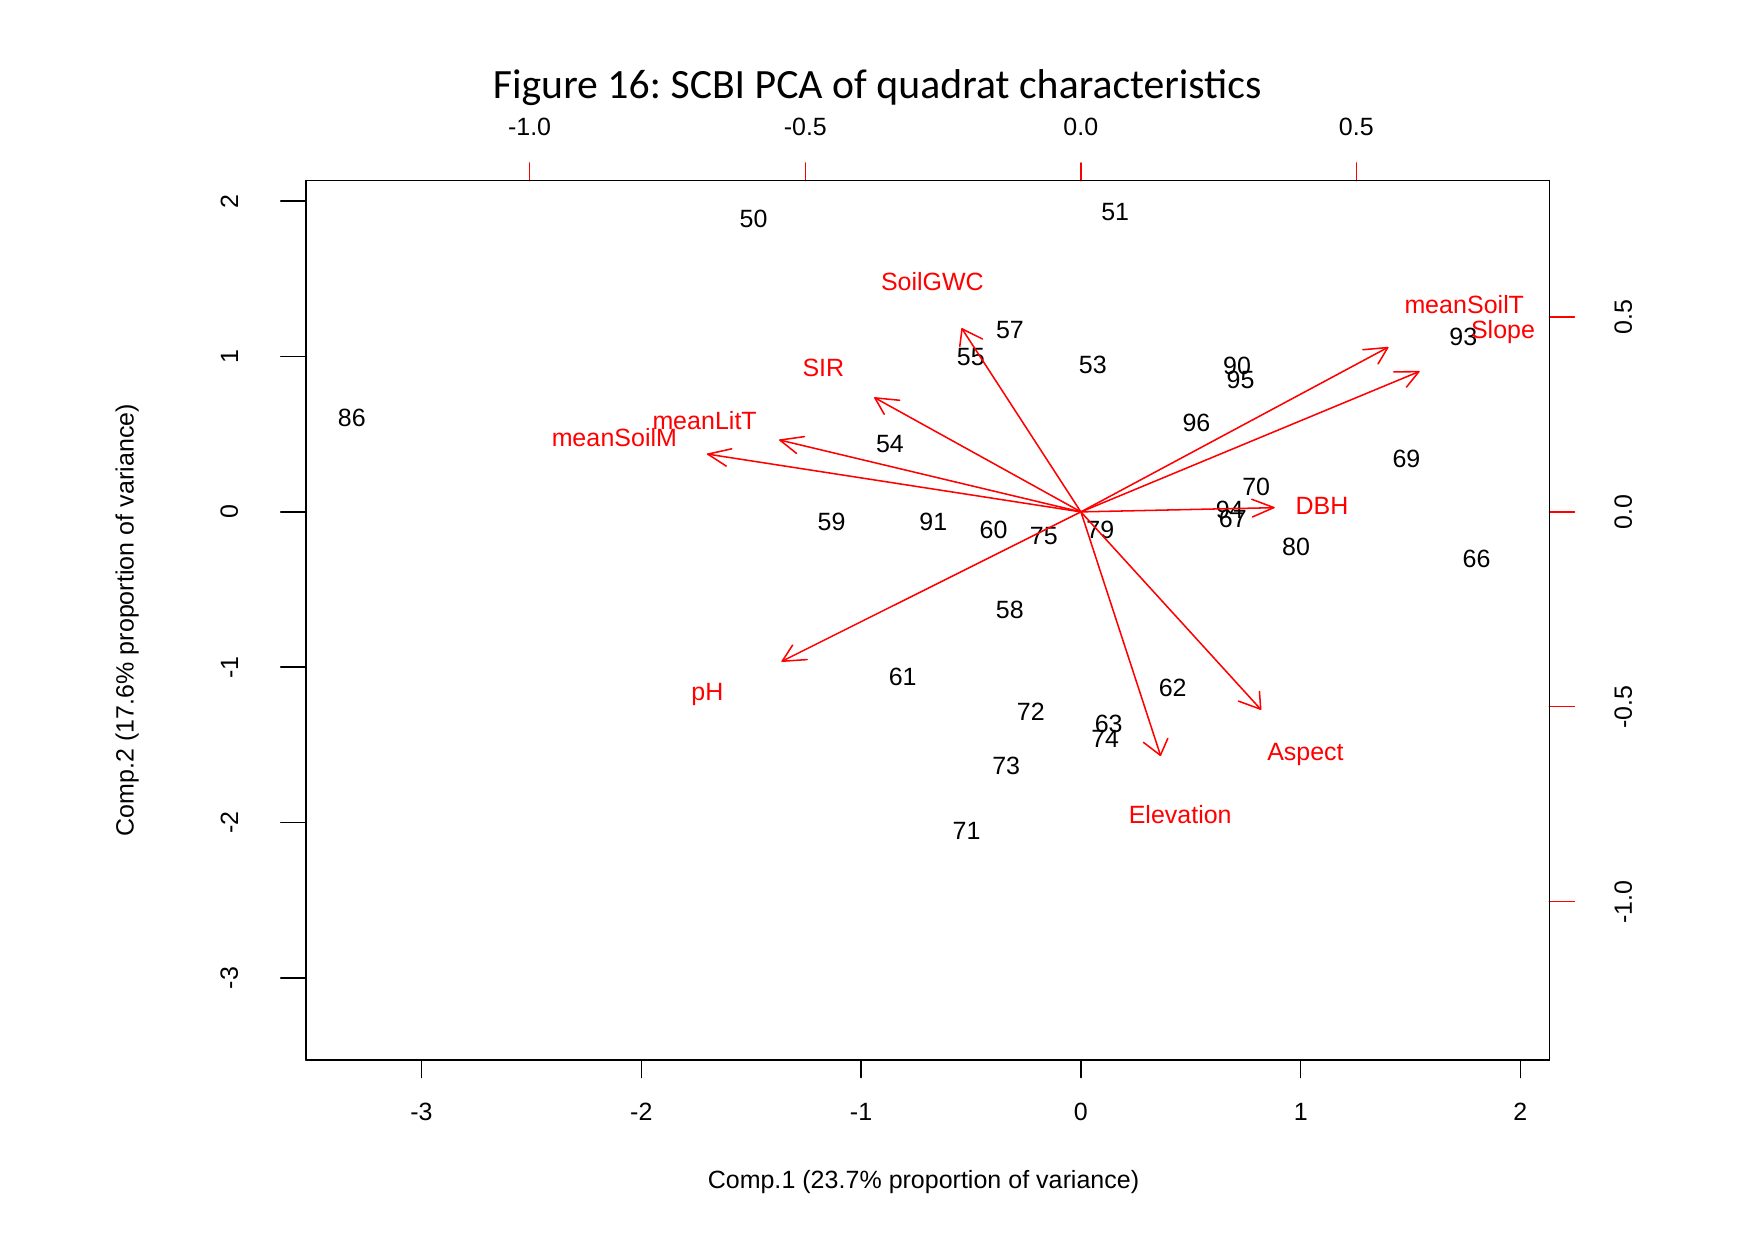

-1.0
-0.5
0.0
0.5

2

51
50
SoilGWC
meanSoilT
0.5
Slope

57
93

1

55
53
90

SIR
95

86
meanLitT
96
meanSoilM
54

69

70
DBH

94
0
0.0

67
59

91
60
79
75
80
66
58
Comp.2 (17.6% proportion of variance)

-1
61

62
pH

-0.5
72

63
74

Aspect
73
Elevation
-2
71

-1.0

-3

-3
0
-2
-1
1
2
Comp.1 (23.7% proportion of variance)
Figure 16: SCBI PCA of quadrat characteristics